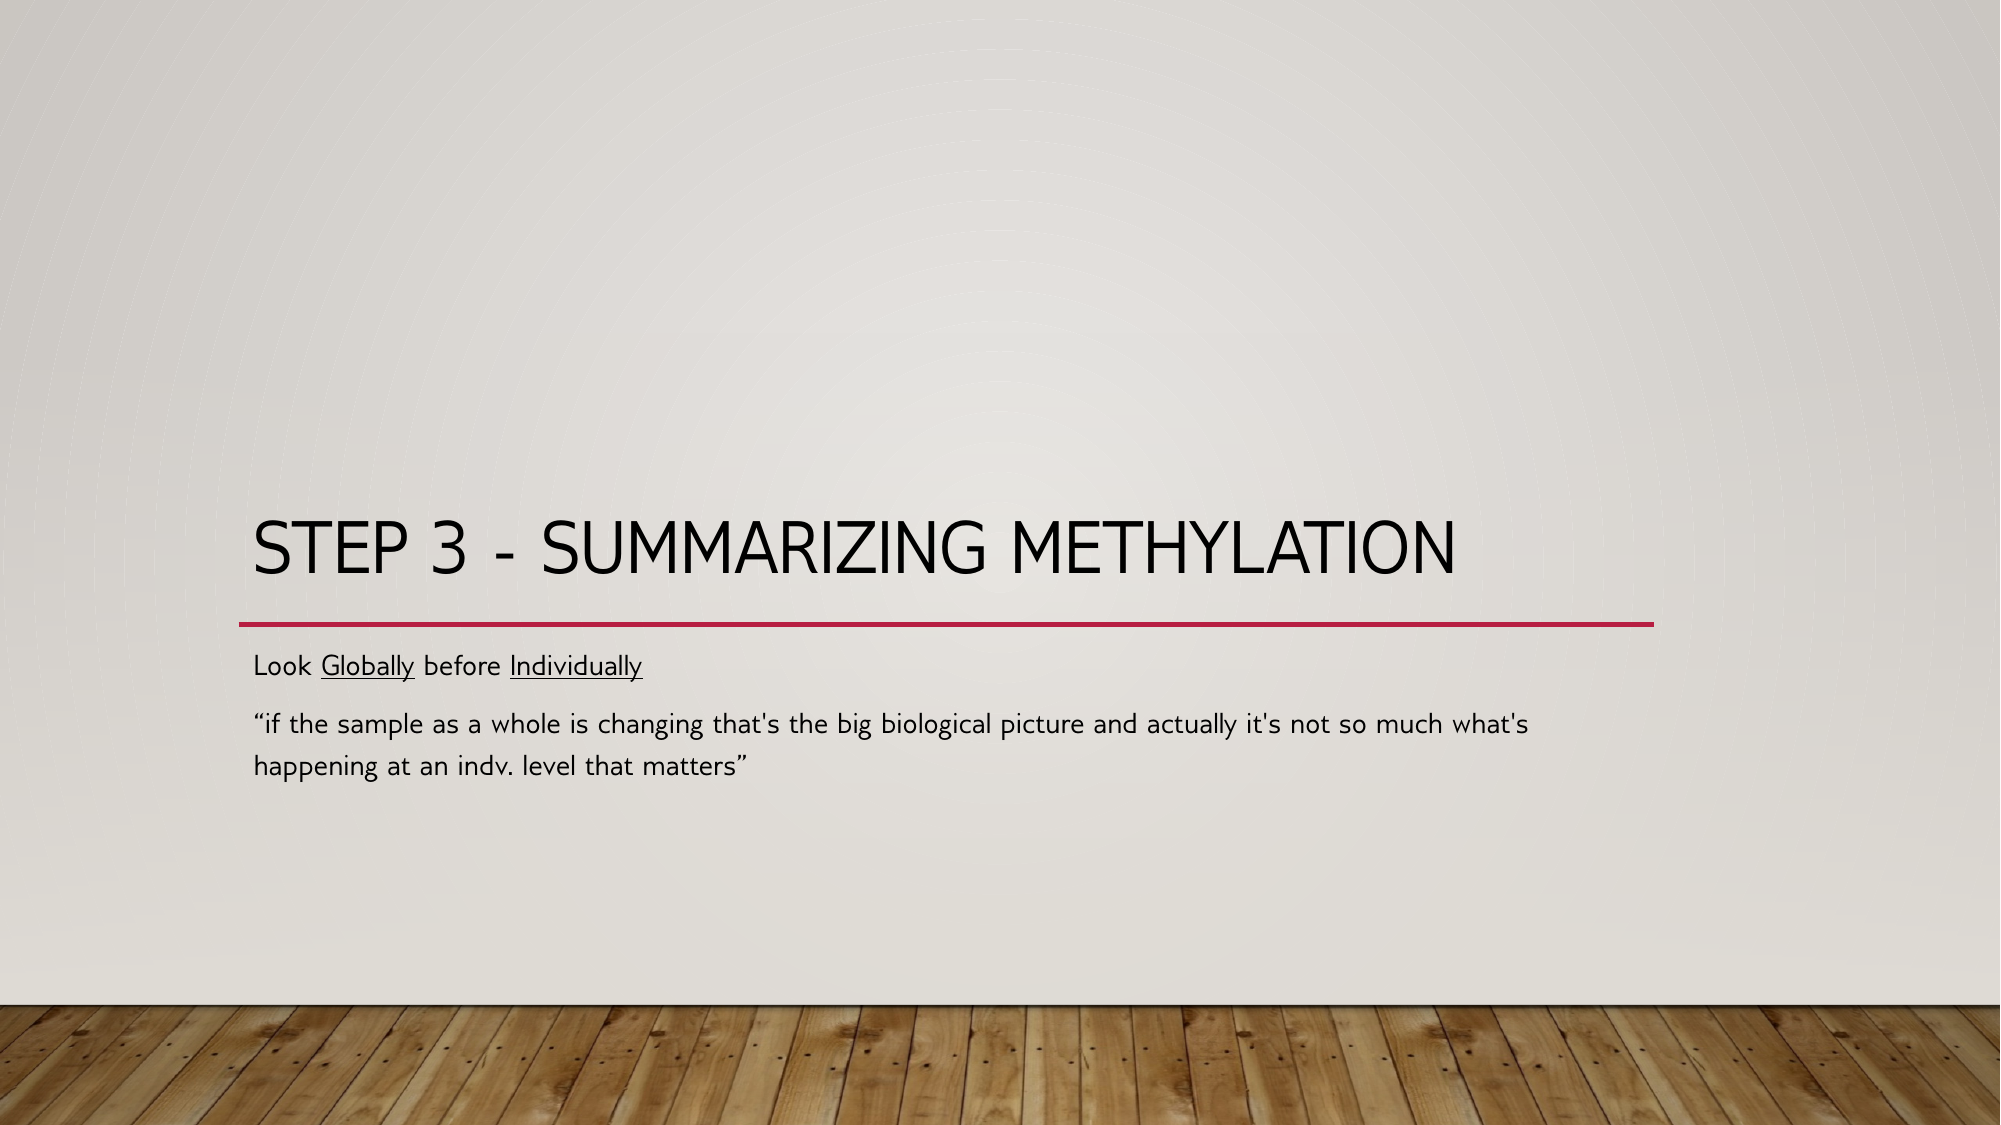

# Step 3 - summarizing methylation
Look Globally before Individually
“if the sample as a whole is changing that's the big biological picture and actually it's not so much what's happening at an indv. level that matters”